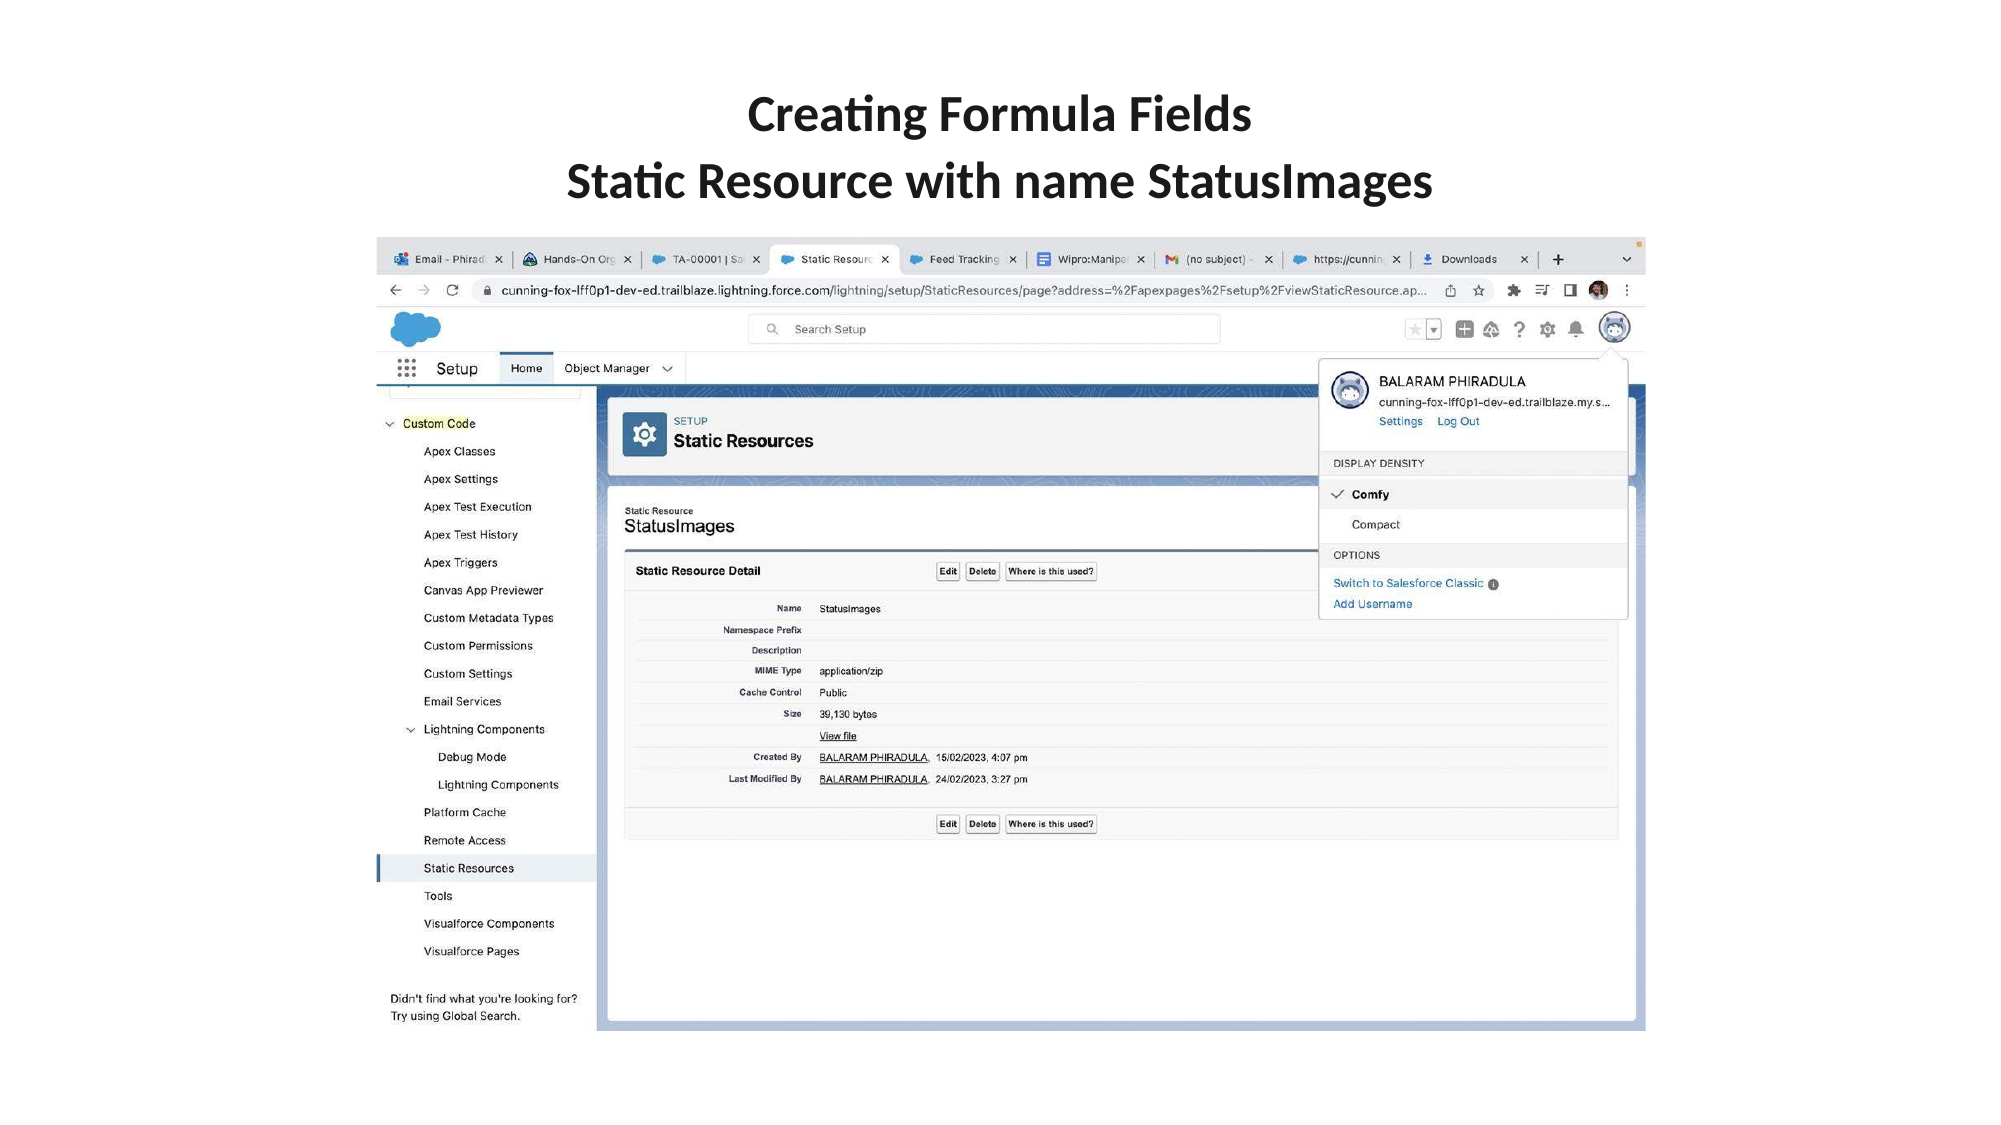

# Creating Formula Fields
Static Resource with name StatusImages